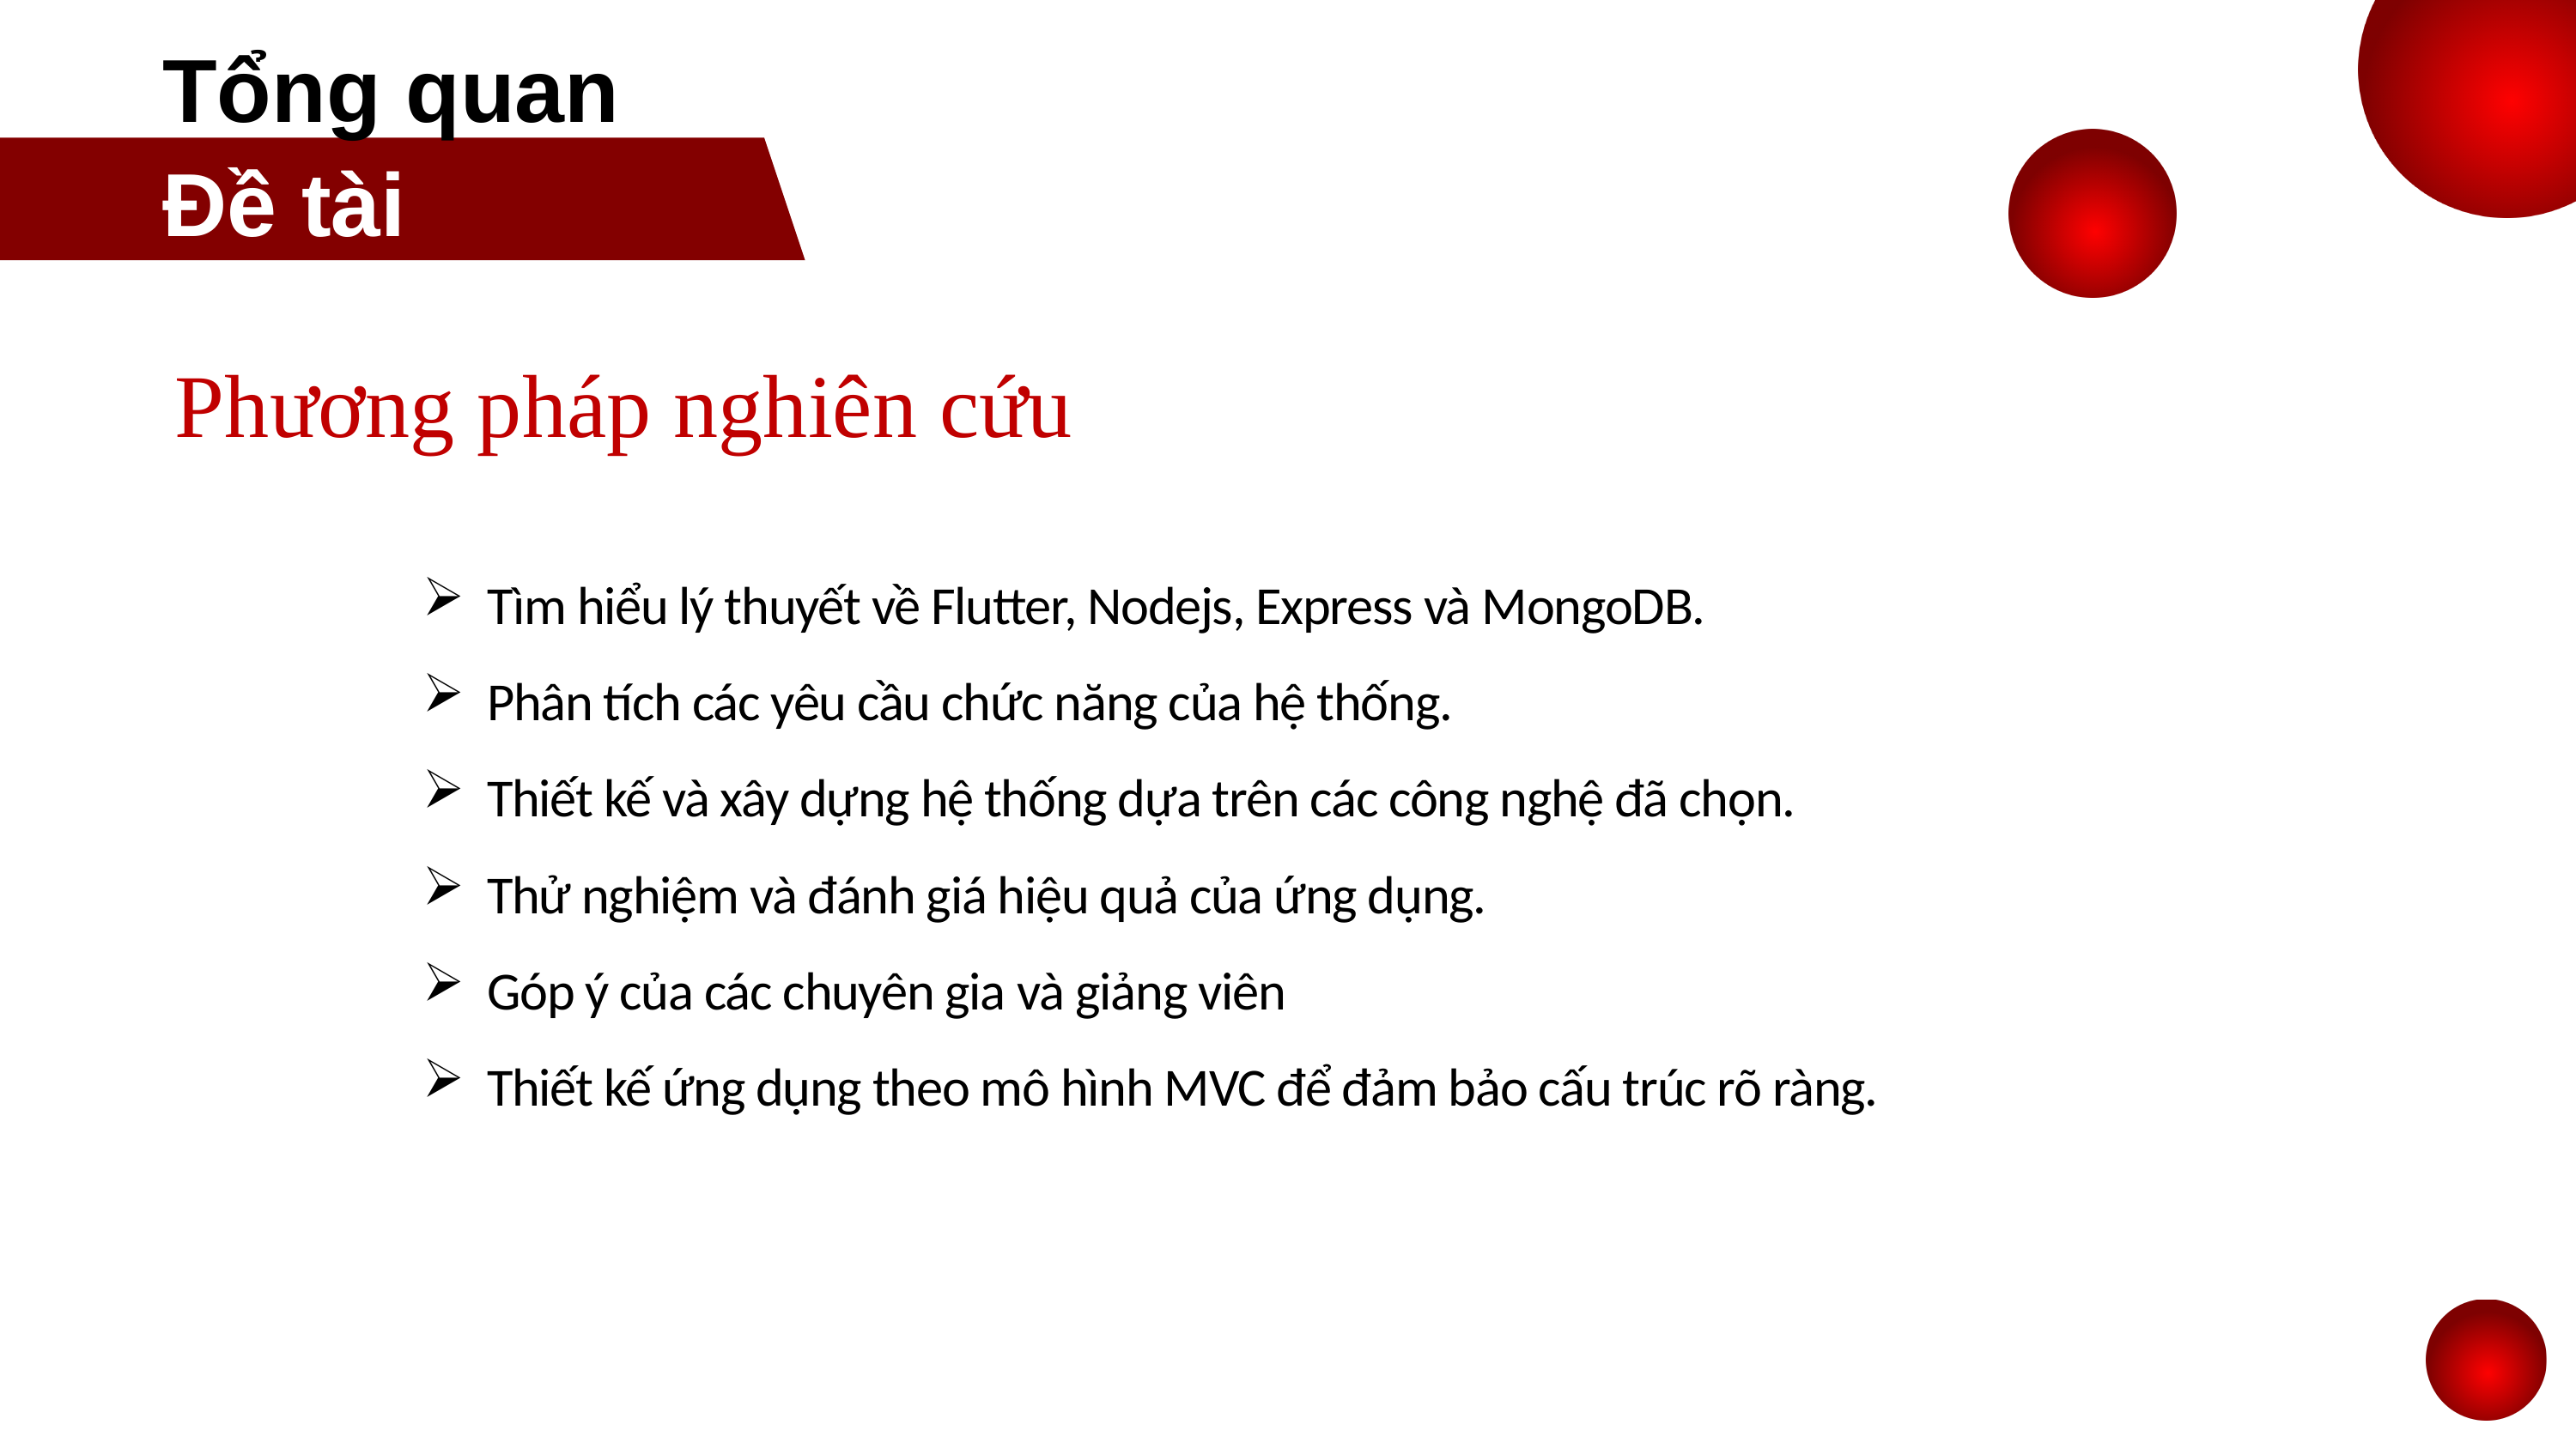

Tổng quan
Đề tài

Phương pháp nghiên cứu
Tìm hiểu lý thuyết về Flutter, Nodejs, Express và MongoDB.
Phân tích các yêu cầu chức năng của hệ thống.
Thiết kế và xây dựng hệ thống dựa trên các công nghệ đã chọn.
Thử nghiệm và đánh giá hiệu quả của ứng dụng.
Góp ý của các chuyên gia và giảng viên
Thiết kế ứng dụng theo mô hình MVC để đảm bảo cấu trúc rõ ràng.